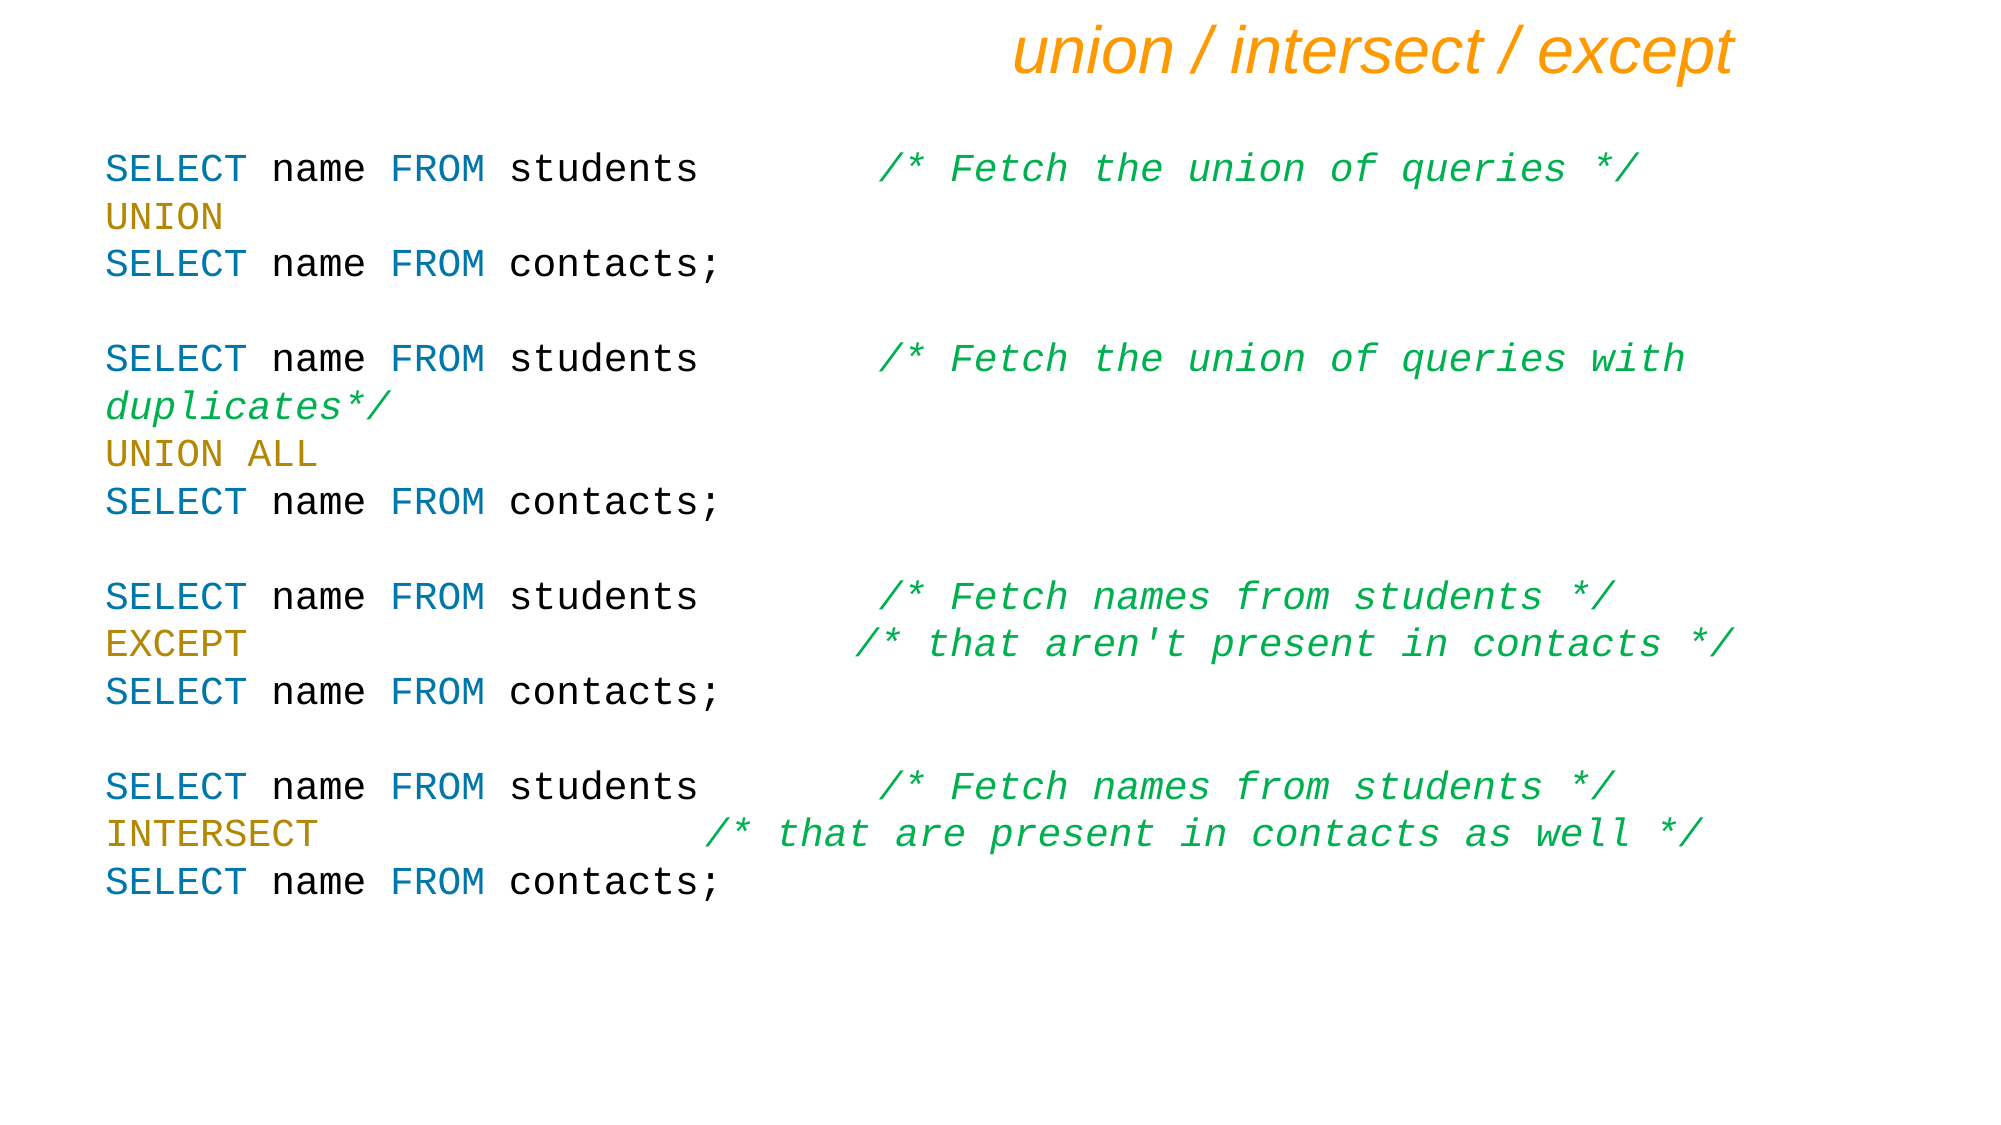

union / intersect / except
SELECT name FROM students 	 /* Fetch the union of queries */
UNION
SELECT name FROM contacts;

SELECT name FROM students 	 /* Fetch the union of queries with duplicates*/
UNION ALL
SELECT name FROM contacts;

SELECT name FROM students 	 /* Fetch names from students */
EXCEPT 				/* that aren't present in contacts */
SELECT name FROM contacts;

SELECT name FROM students 	 /* Fetch names from students */
INTERSECT 			/* that are present in contacts as well */
SELECT name FROM contacts;